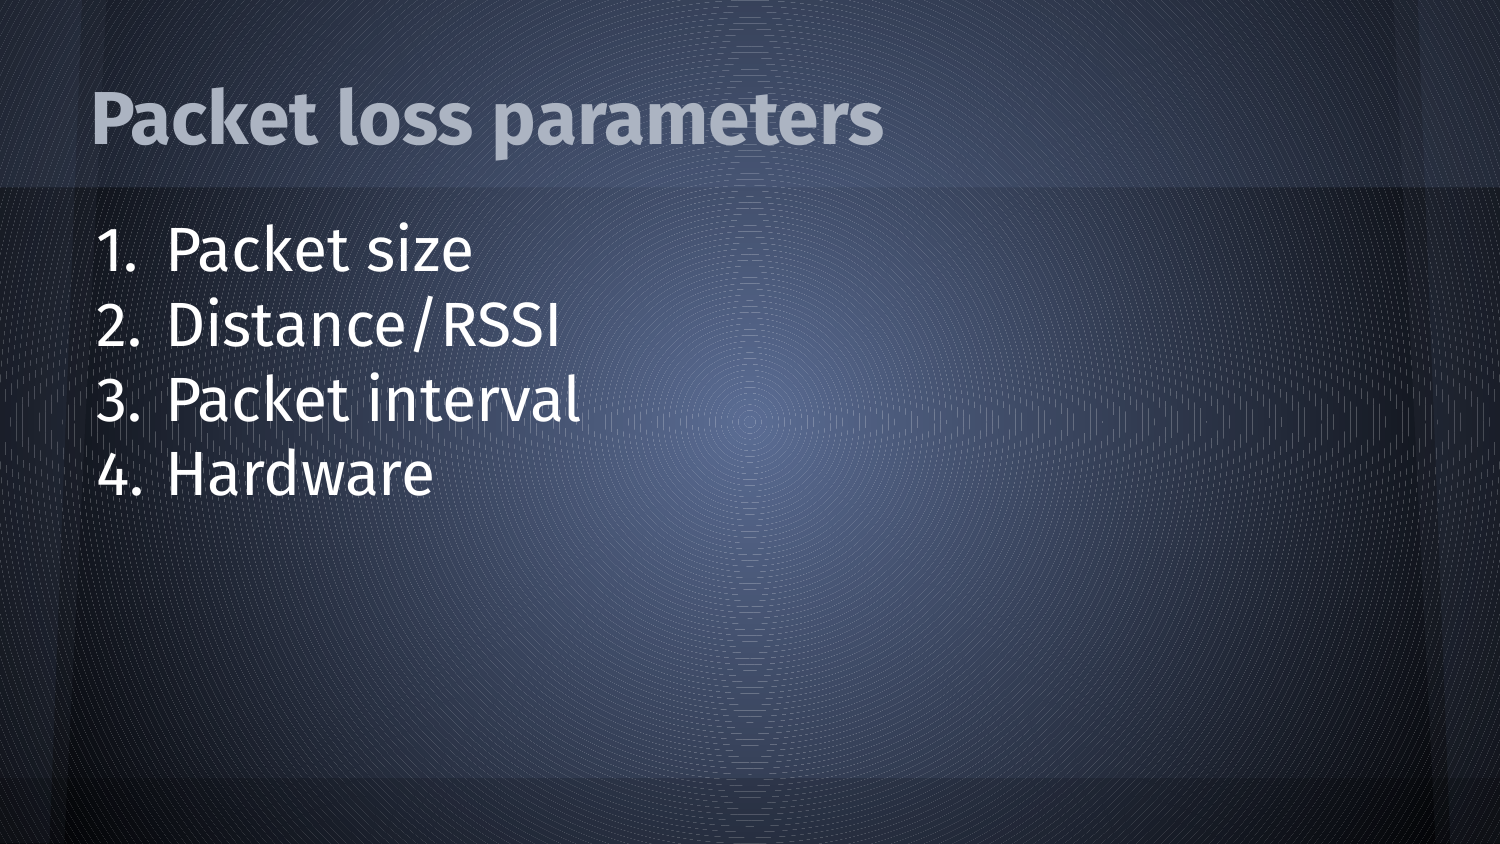

# Packet loss parameters
Packet size
Distance/RSSI
Packet interval
Hardware